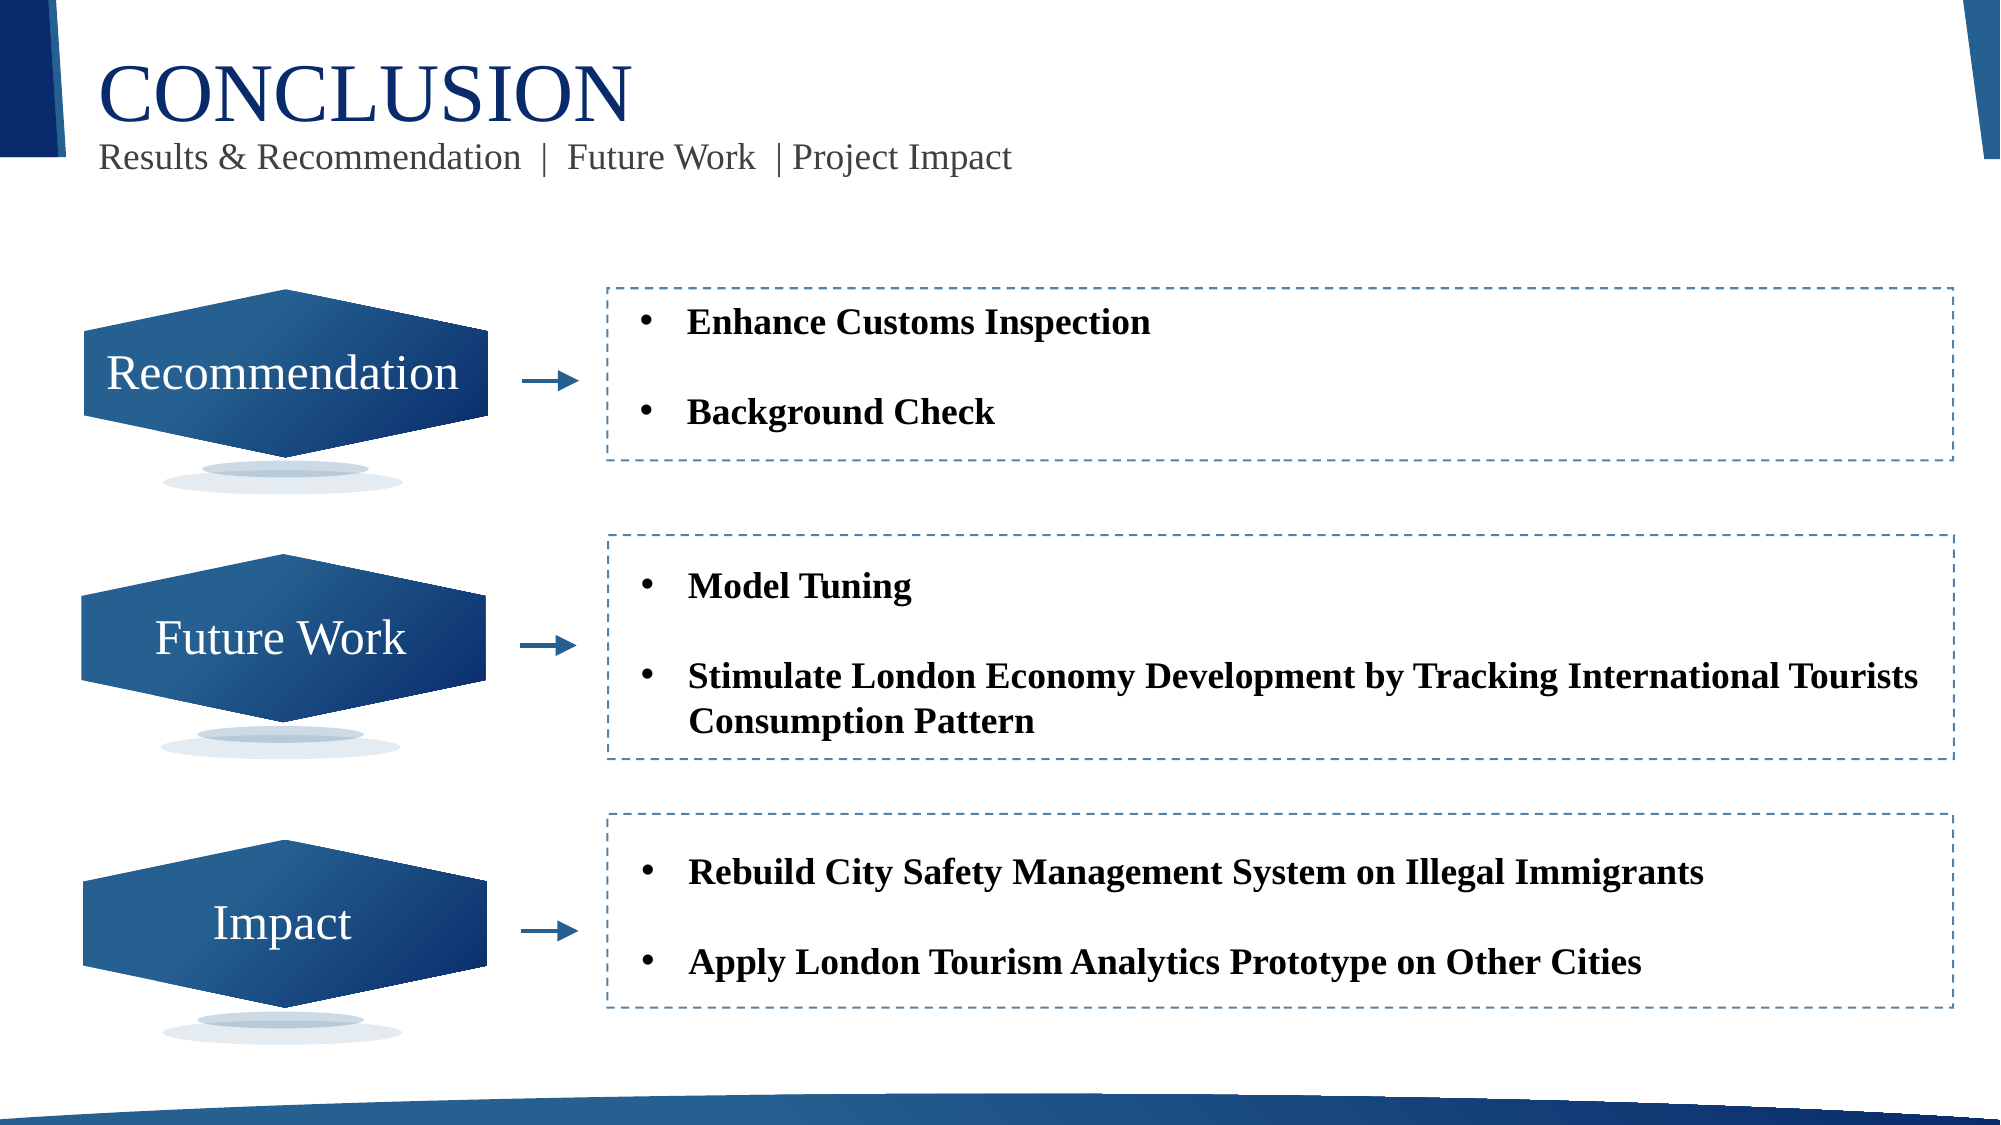

CONCLUSION
Results & Recommendation  |  Future Work  | Project Impact

Enhance Customs Inspection

Background Check

Recommendation

Model Tuning

Stimulate London Economy Development by Tracking International Tourists
     Consumption Pattern

Future Work

Rebuild City Safety Management System on Illegal Immigrants

Apply London Tourism Analytics Prototype on Other Cities

Impact